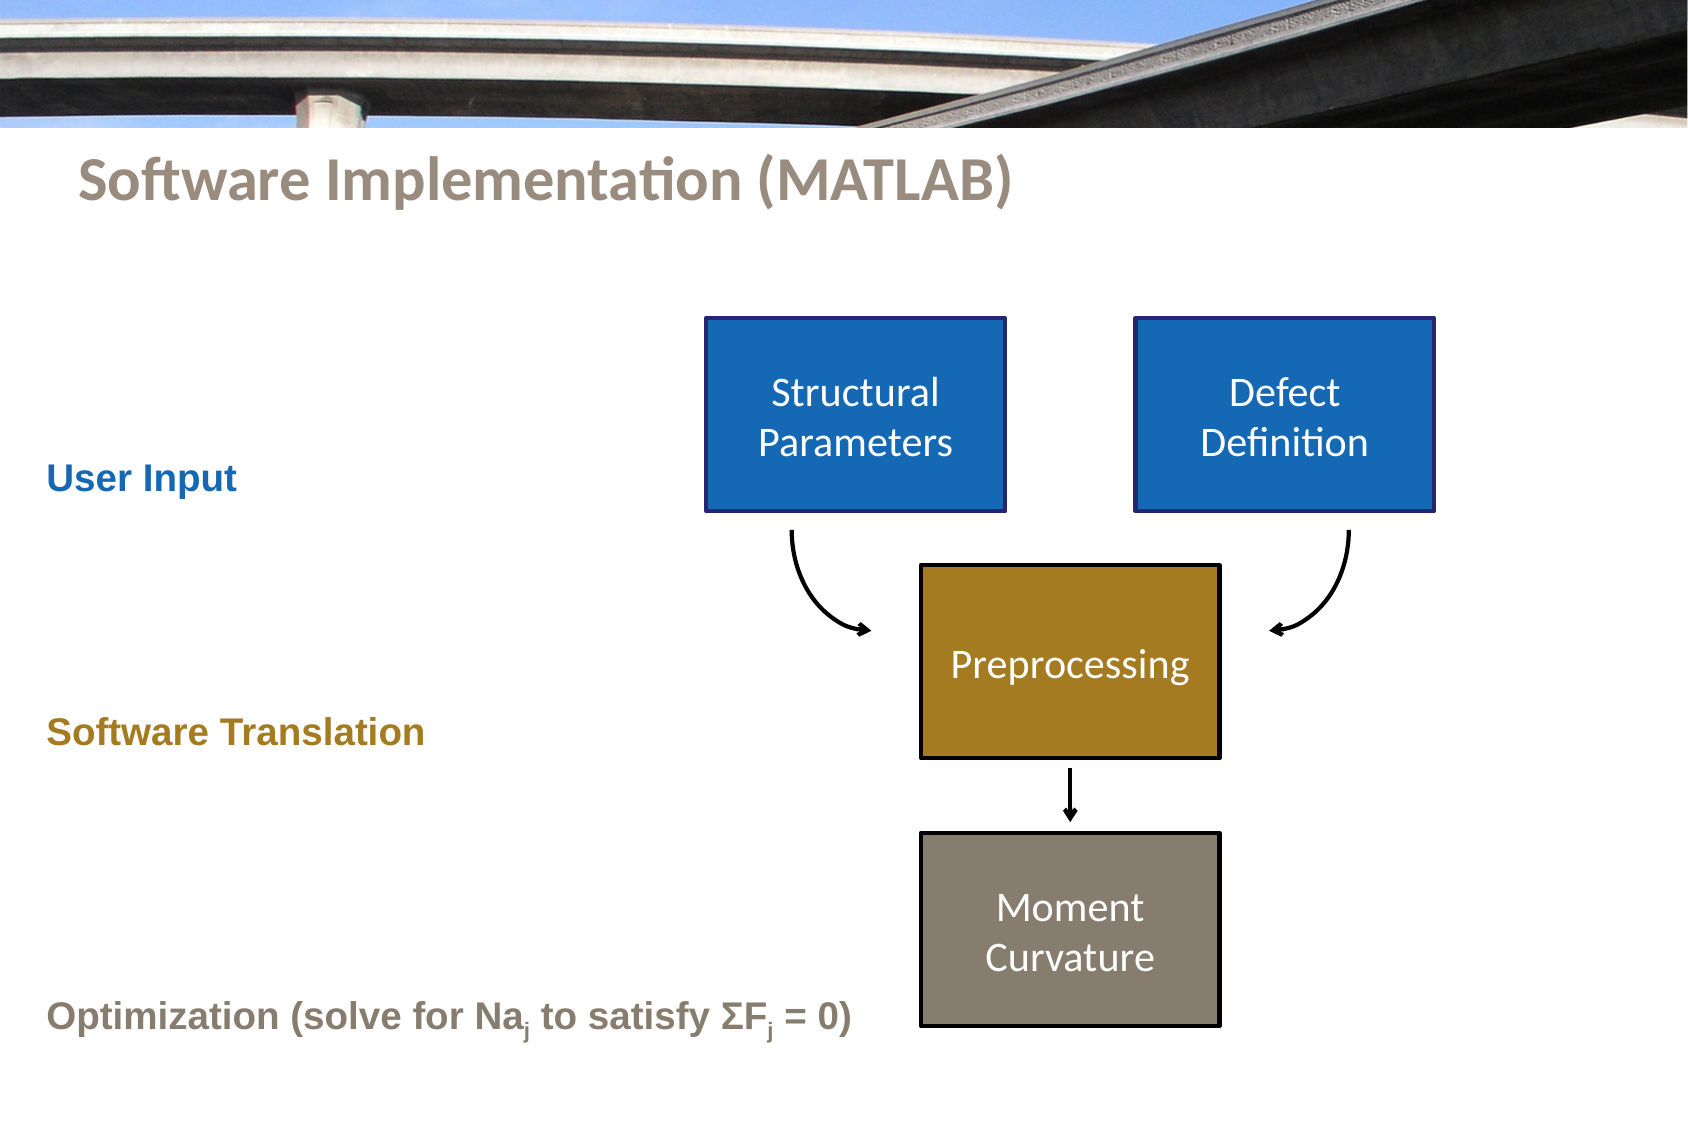

# Software Implementation (MATLAB)
User Input
Software Translation
Optimization (solve for Naj to satisfy ΣFj = 0)
Structural Parameters
Defect Definition

Preprocessing
Moment Curvature